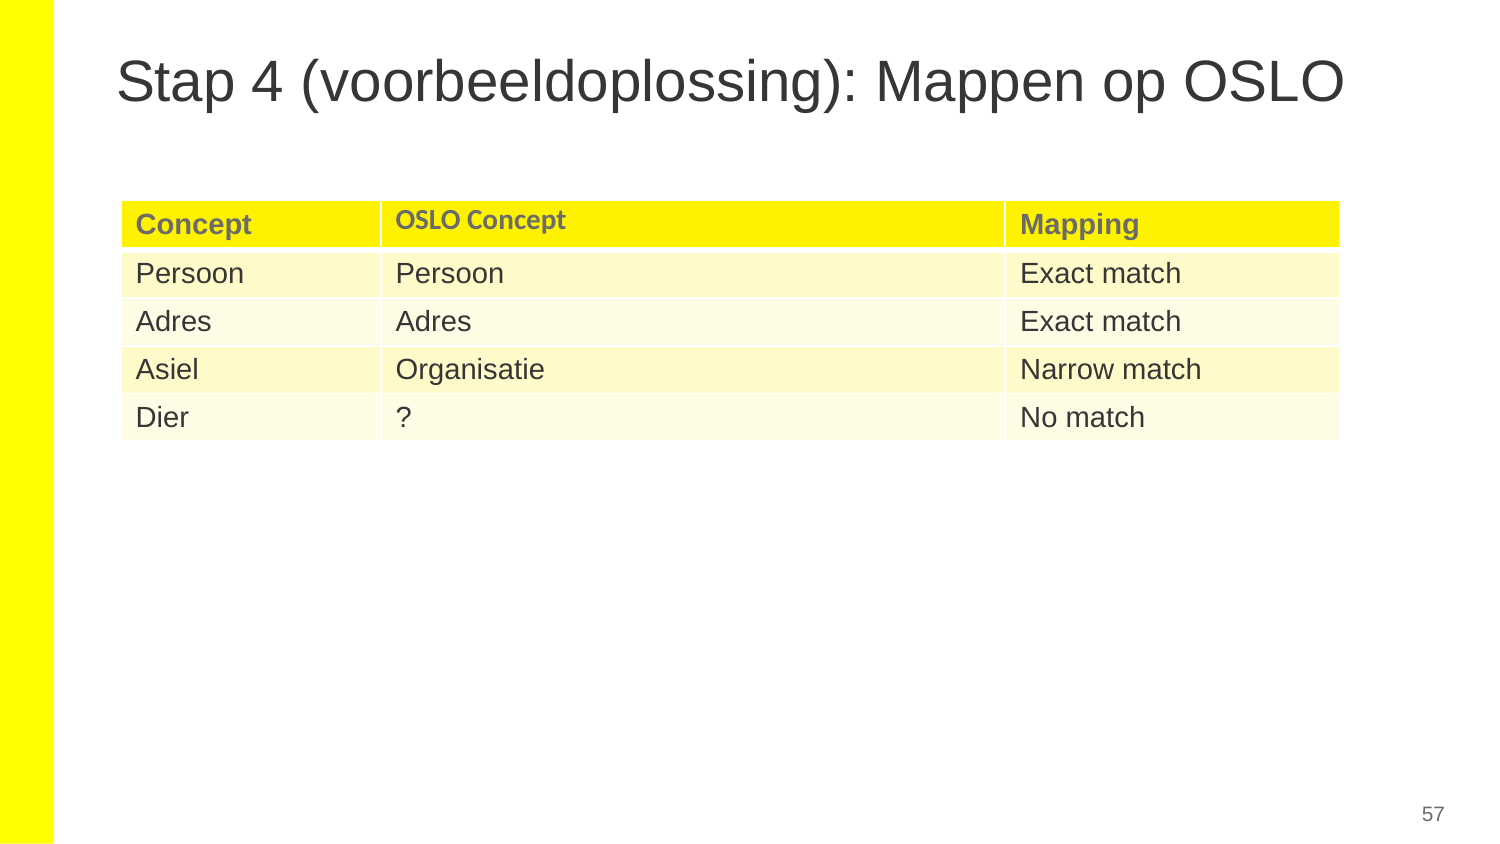

# Stap 4 (voorbeeldoplossing): Mappen op OSLO
| Concept | OSLO Concept | Mapping |
| --- | --- | --- |
| Persoon | Persoon | Exact match |
| Adres | Adres | Exact match |
| Asiel | Organisatie | Narrow match |
| Dier | ? | No match |
57